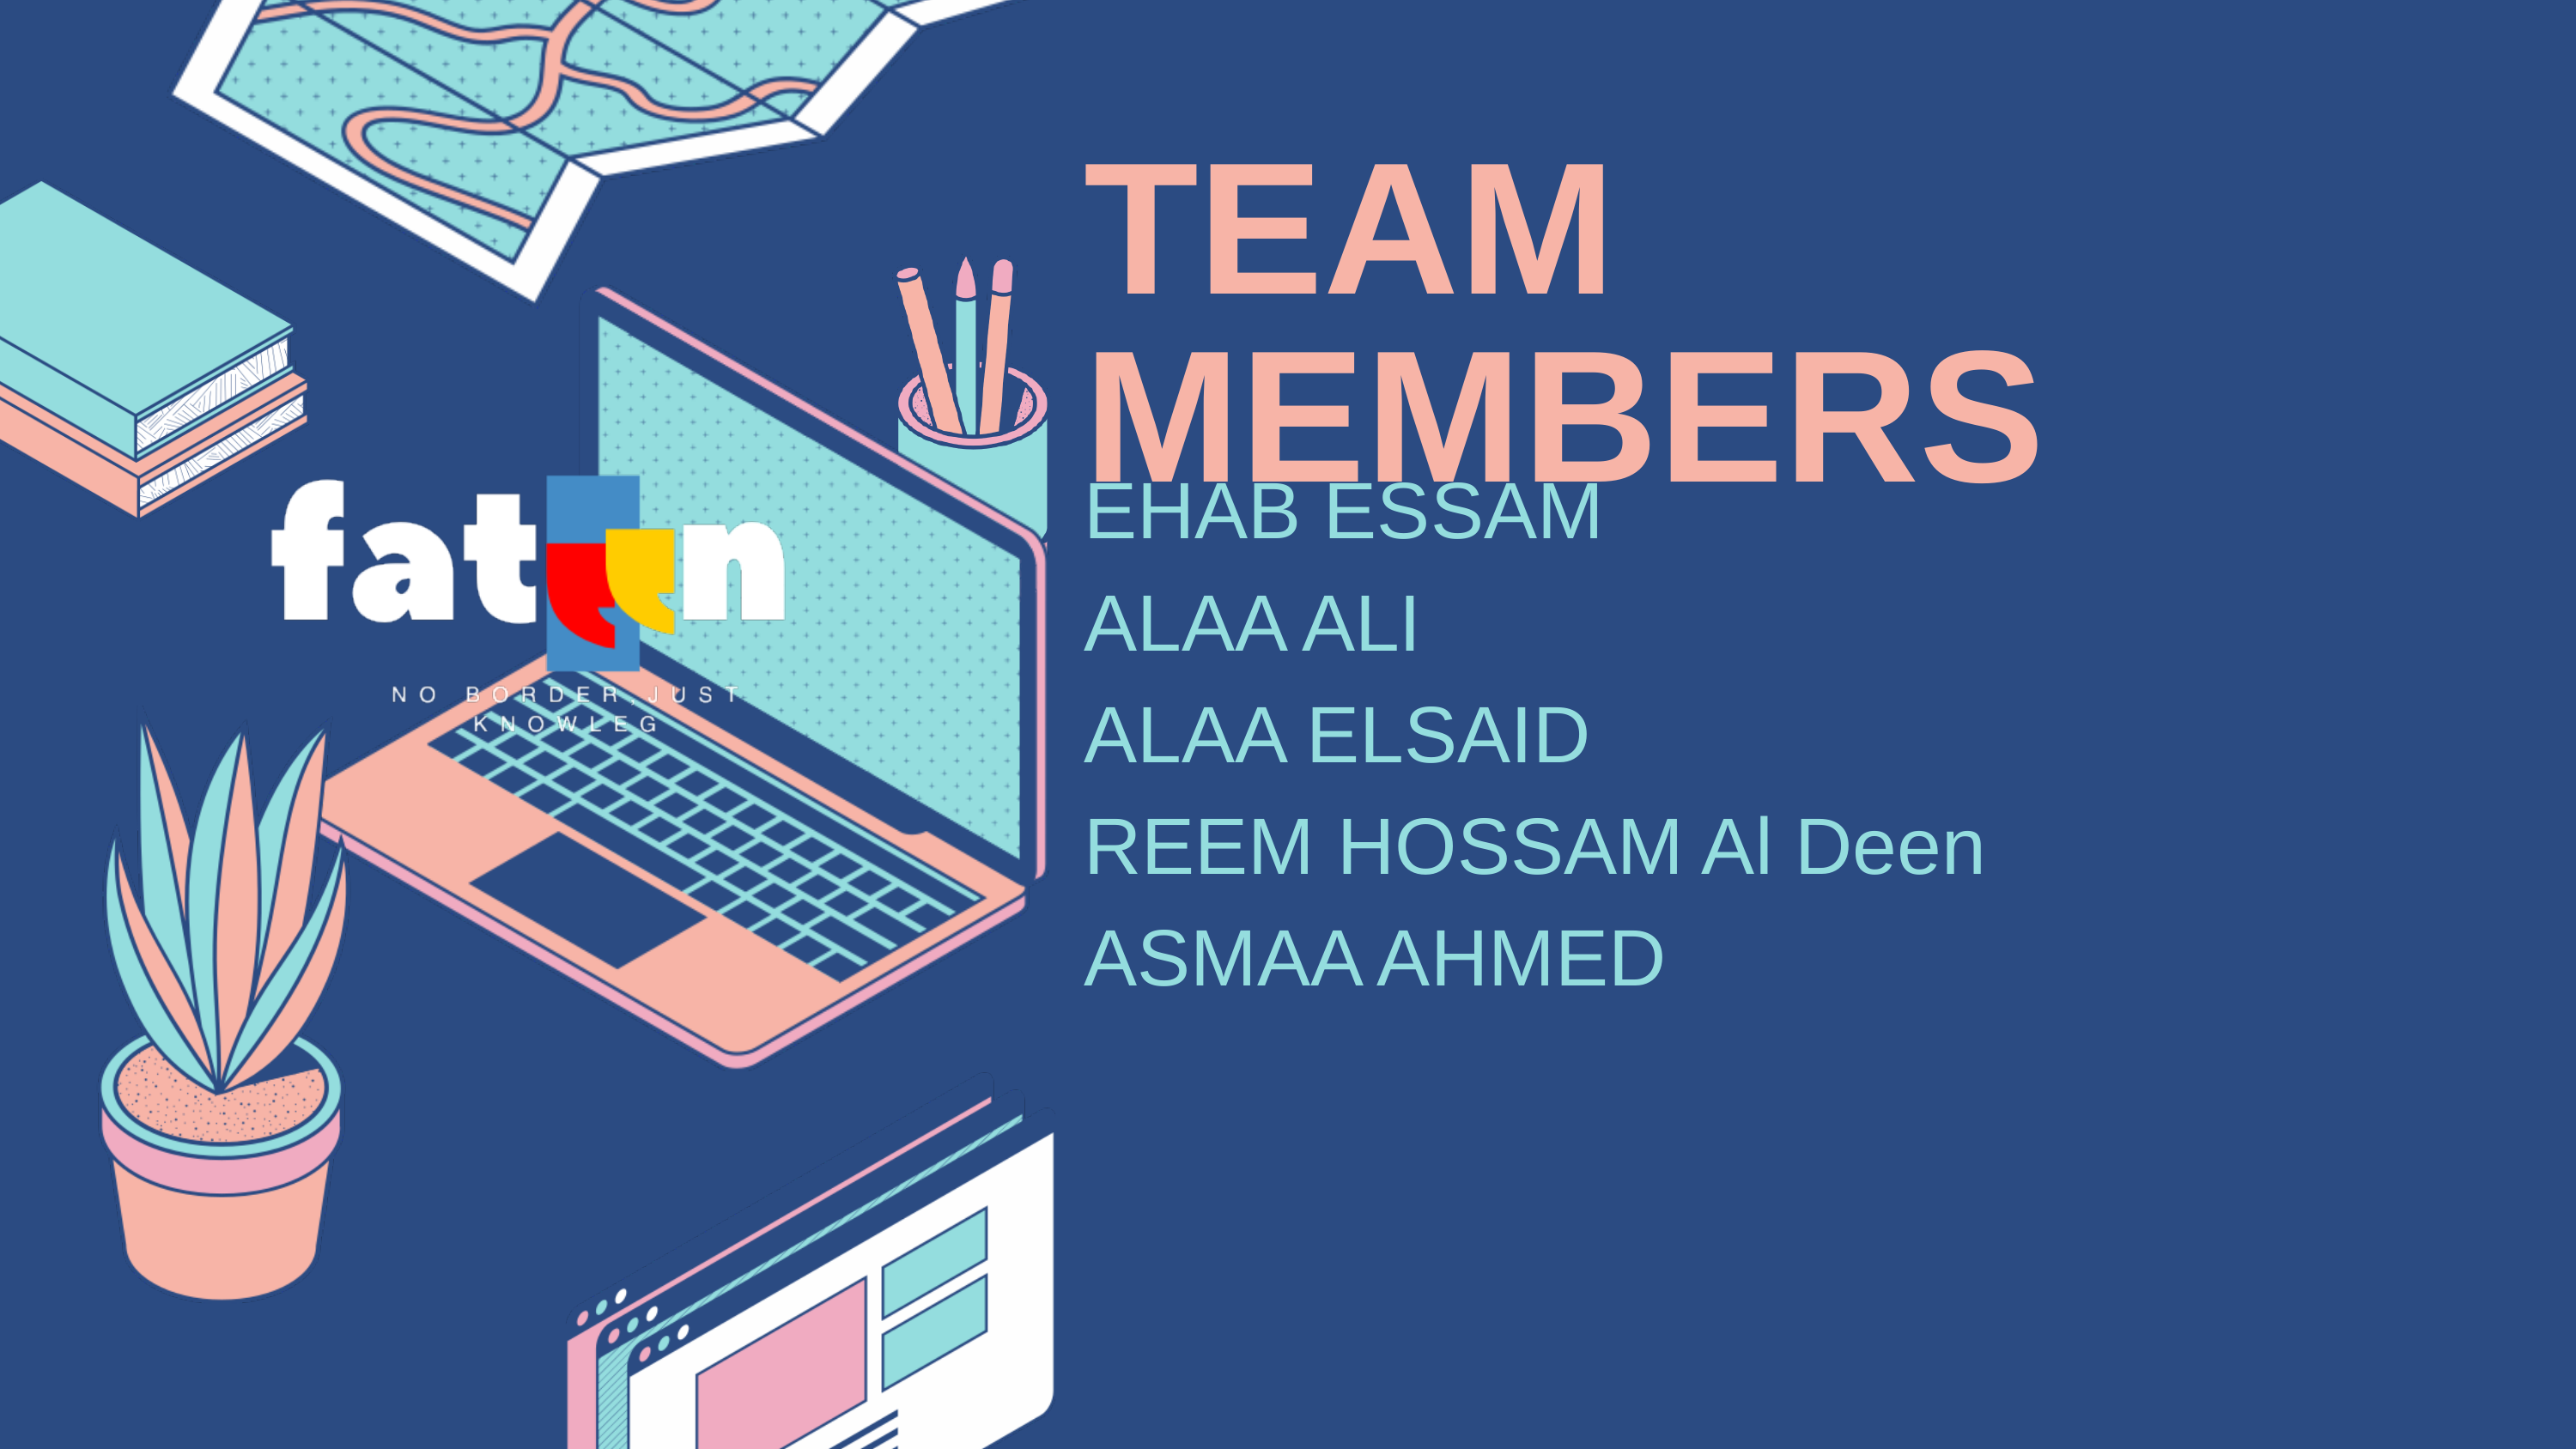

TEAM MEMBERS
EHAB ESSAM
ALAA ALI
ALAA ELSAID
REEM HOSSAM Al Deen
ASMAA AHMED